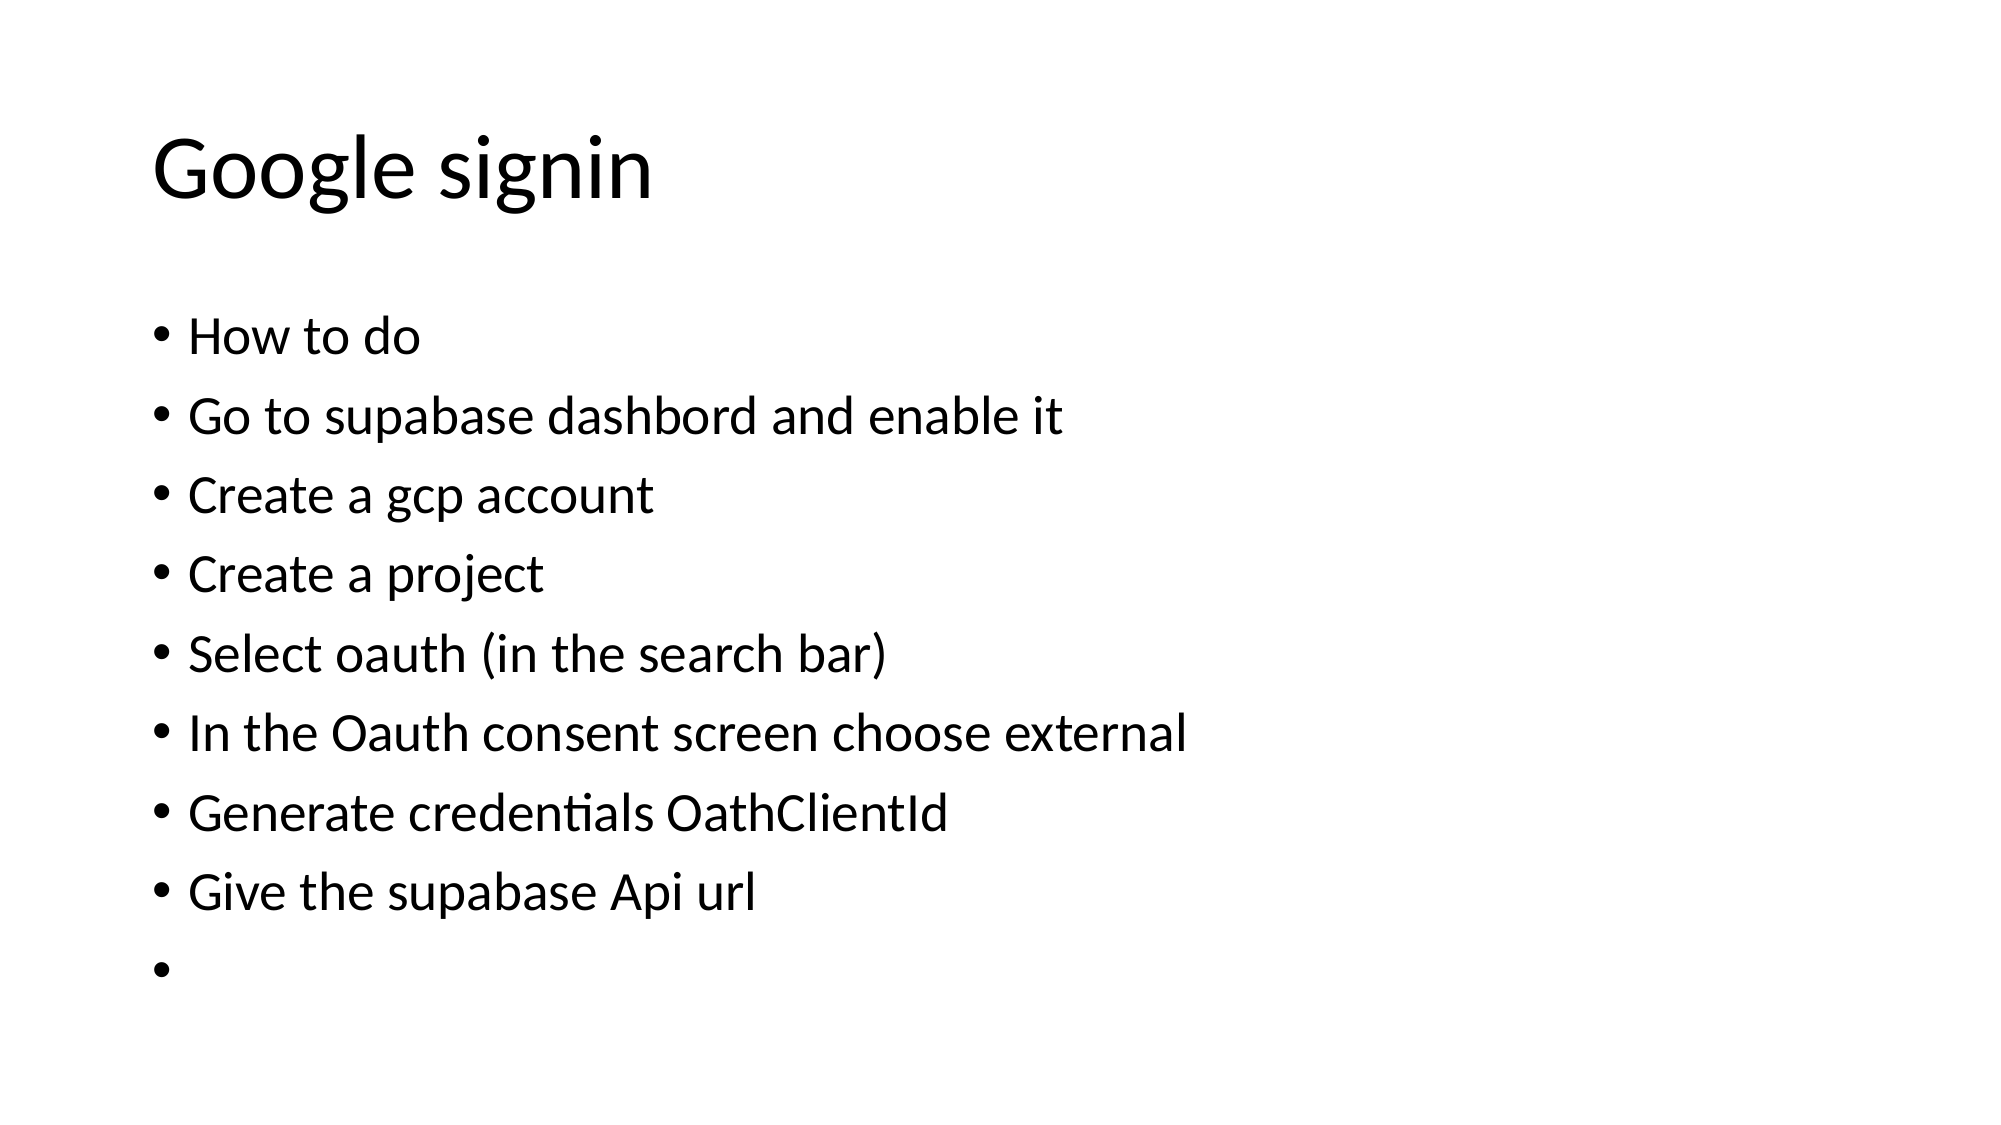

# Google signin
How to do
Go to supabase dashbord and enable it
Create a gcp account
Create a project
Select oauth (in the search bar)
In the Oauth consent screen choose external
Generate credentials OathClientId
Give the supabase Api url